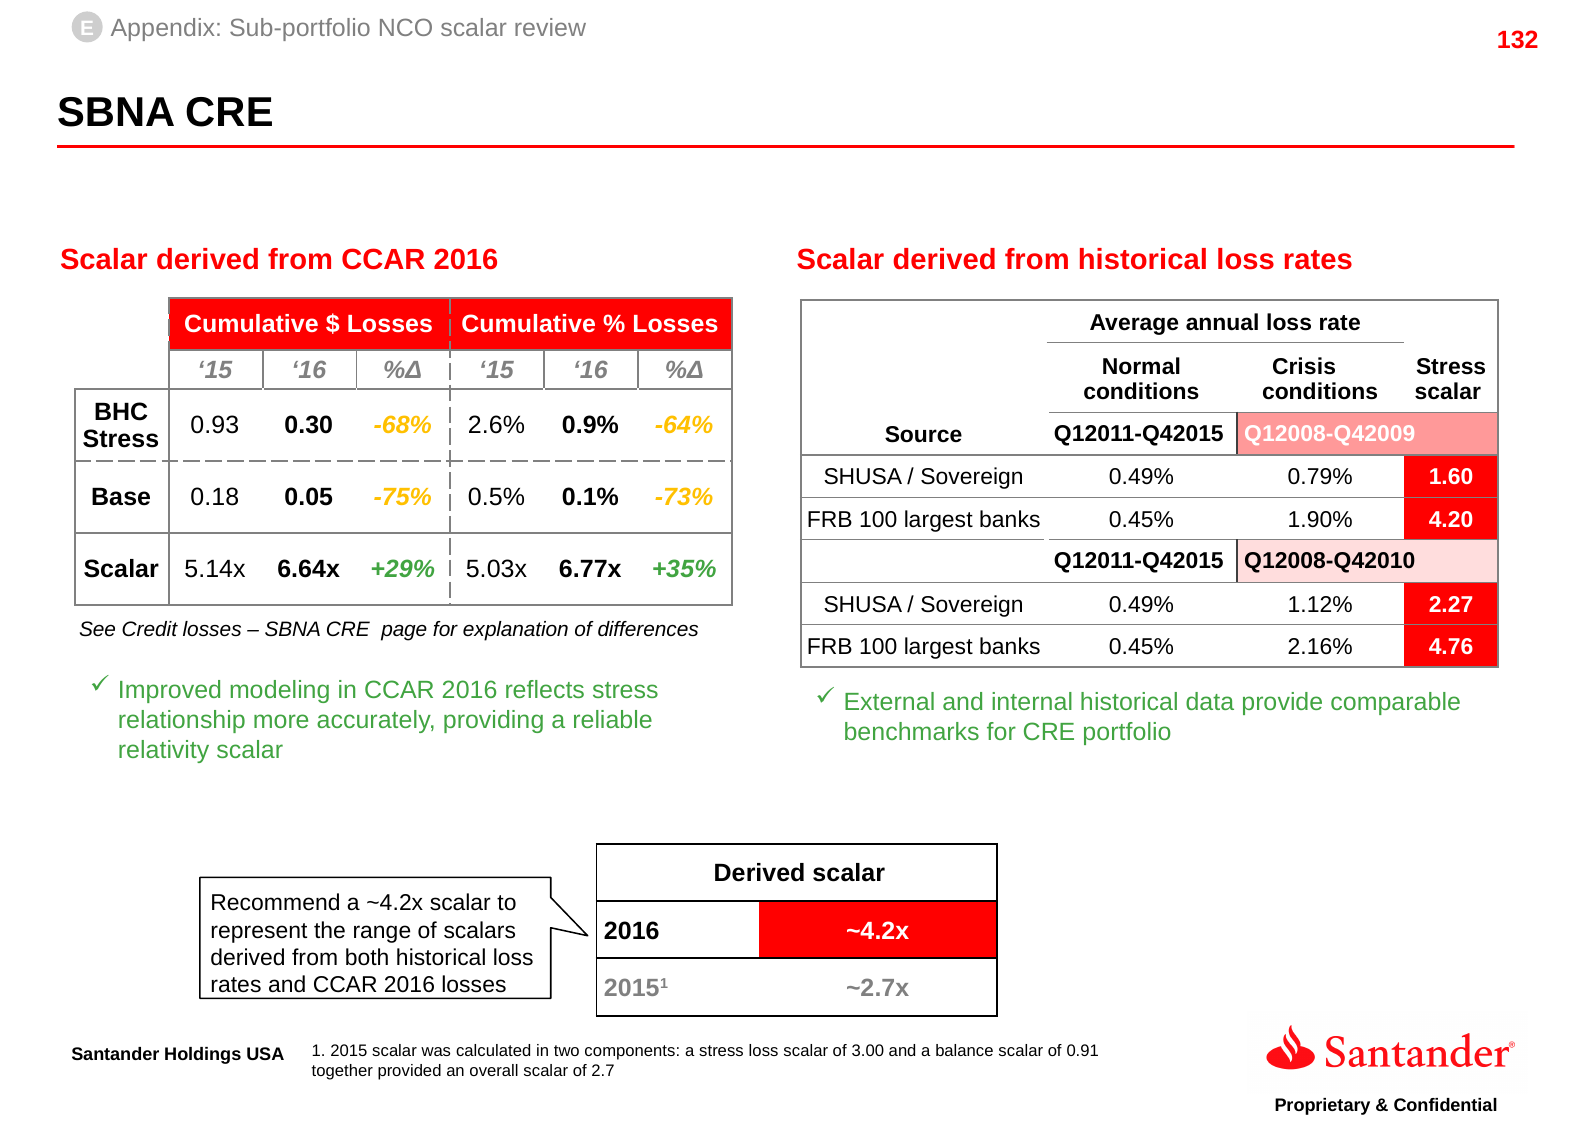

E
Appendix: Sub-portfolio NCO scalar review
SBNA CRE

Scalar derived from CCAR 2016

Scalar derived from historical loss rates

|  | Cumulative $ Losses |  |  | Cumulative % Losses |  |  |
| --- | --- | --- | --- | --- | --- | --- |
|  | ‘15 | ‘16 | %Δ | ‘15 | ‘16 | %Δ |
| BHC Stress | 0.93 | 0.30 | -68% | 2.6% | 0.9% | -64% |
| Base | 0.18 | 0.05 | -75% | 0.5% | 0.1% | -73% |
| Scalar | 5.14x | 6.64x | +29% | 5.03x | 6.77x | +35% |
| Source | Average annual loss rate |  | Stress scalar |
| --- | --- | --- | --- |
|  | Normal conditions | Crisis conditions |  |
|  | Q12011-Q42015 | Q12008-Q42009 |  |
| SHUSA / Sovereign | 0.49% | 0.79% | 1.60 |
| FRB 100 largest banks | 0.45% | 1.90% | 4.20 |
|  | Q12011-Q42015 | Q12008-Q42010 |  |
| SHUSA / Sovereign | 0.49% | 1.12% | 2.27 |
| FRB 100 largest banks | 0.45% | 2.16% | 4.76 |
See Credit losses – SBNA CRE  page for explanation of differences
Improved modeling in CCAR 2016 reflects stress relationship more accurately, providing a reliable relativity scalar
External and internal historical data provide comparable benchmarks for CRE portfolio

| Derived scalar |  |
| --- | --- |
| 2016 | ~4.2x |
| 20151 | ~2.7x |
Recommend a ~4.2x scalar to represent the range of scalars derived from both historical loss rates and CCAR 2016 losses
1. 2015 scalar was calculated in two components: a stress loss scalar of 3.00 and a balance scalar of 0.91 together provided an overall scalar of 2.7